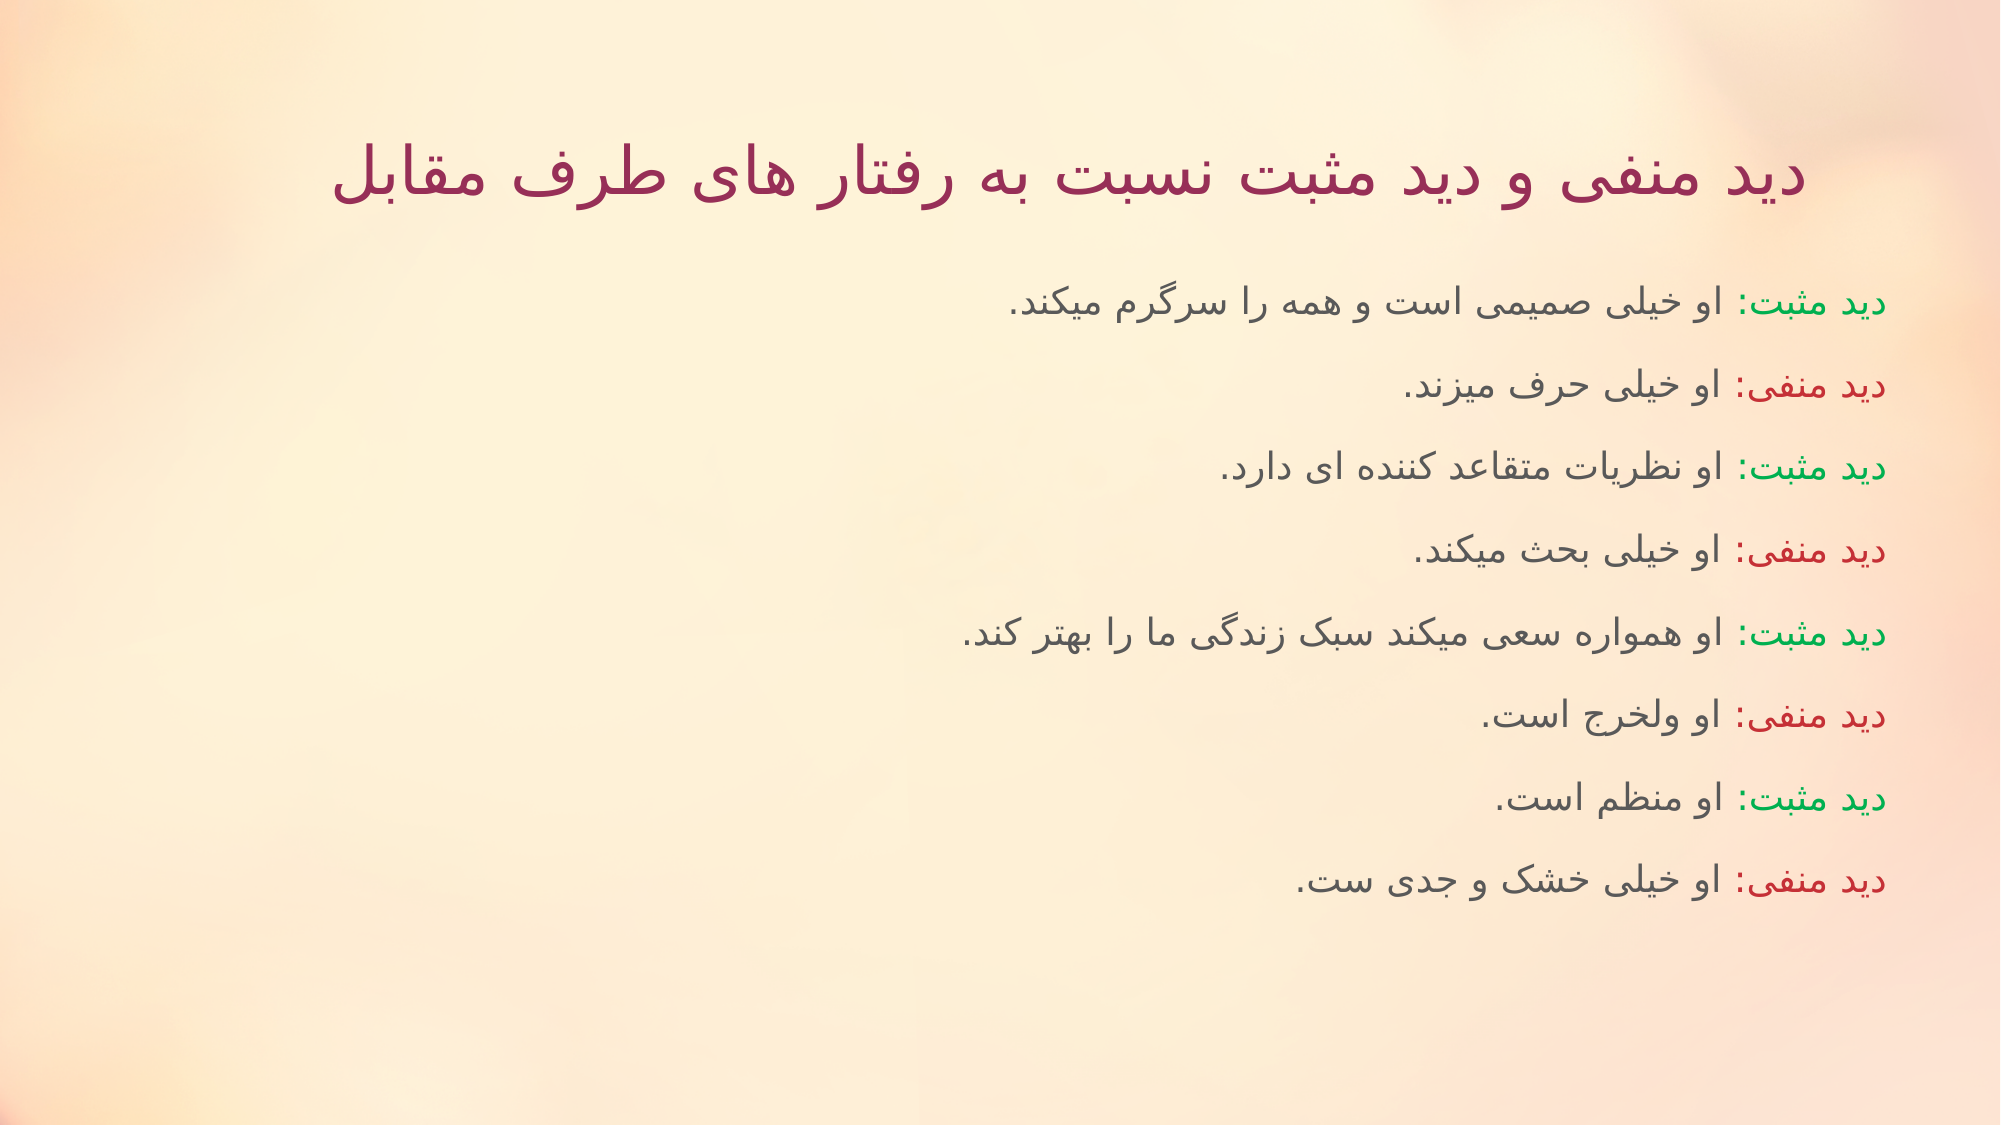

# دید منفی و دید مثبت نسبت به رفتار های طرف مقابل
دید مثبت: او خیلی صمیمی است و همه را سرگرم میکند.
دید منفی: او خیلی حرف میزند.
دید مثبت: او نظریات متقاعد کننده ای دارد.
دید منفی: او خیلی بحث میکند.
دید مثبت: او همواره سعی میکند سبک زندگی ما را بهتر کند.
دید منفی: او ولخرج است.
دید مثبت: او منظم است.
دید منفی: او خیلی خشک و جدی ست.